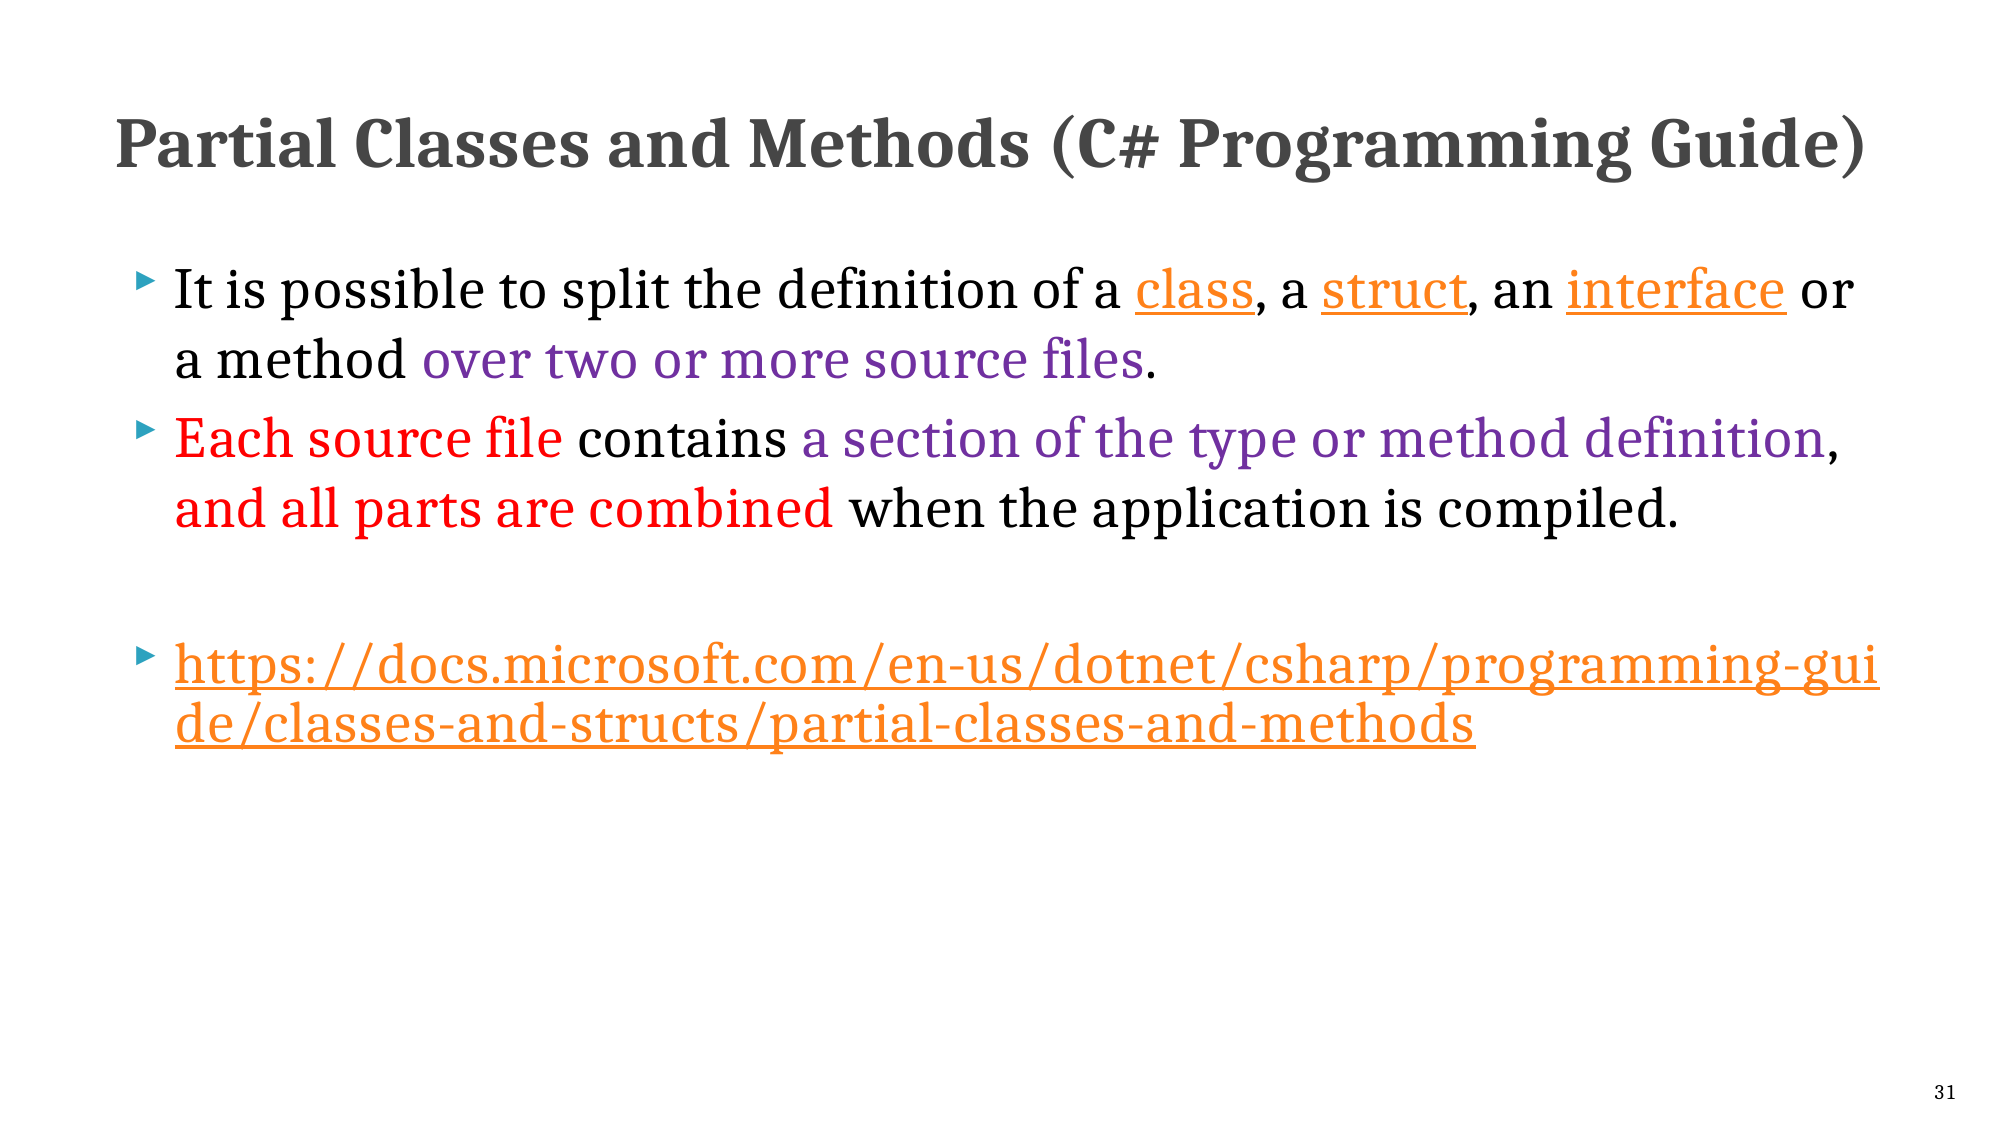

# Partial Classes and Methods (C# Programming Guide)
It is possible to split the definition of a class, a struct, an interface or a method over two or more source files.
Each source file contains a section of the type or method definition, and all parts are combined when the application is compiled.

https://docs.microsoft.com/en-us/dotnet/csharp/programming-guide/classes-and-structs/partial-classes-and-methods

31